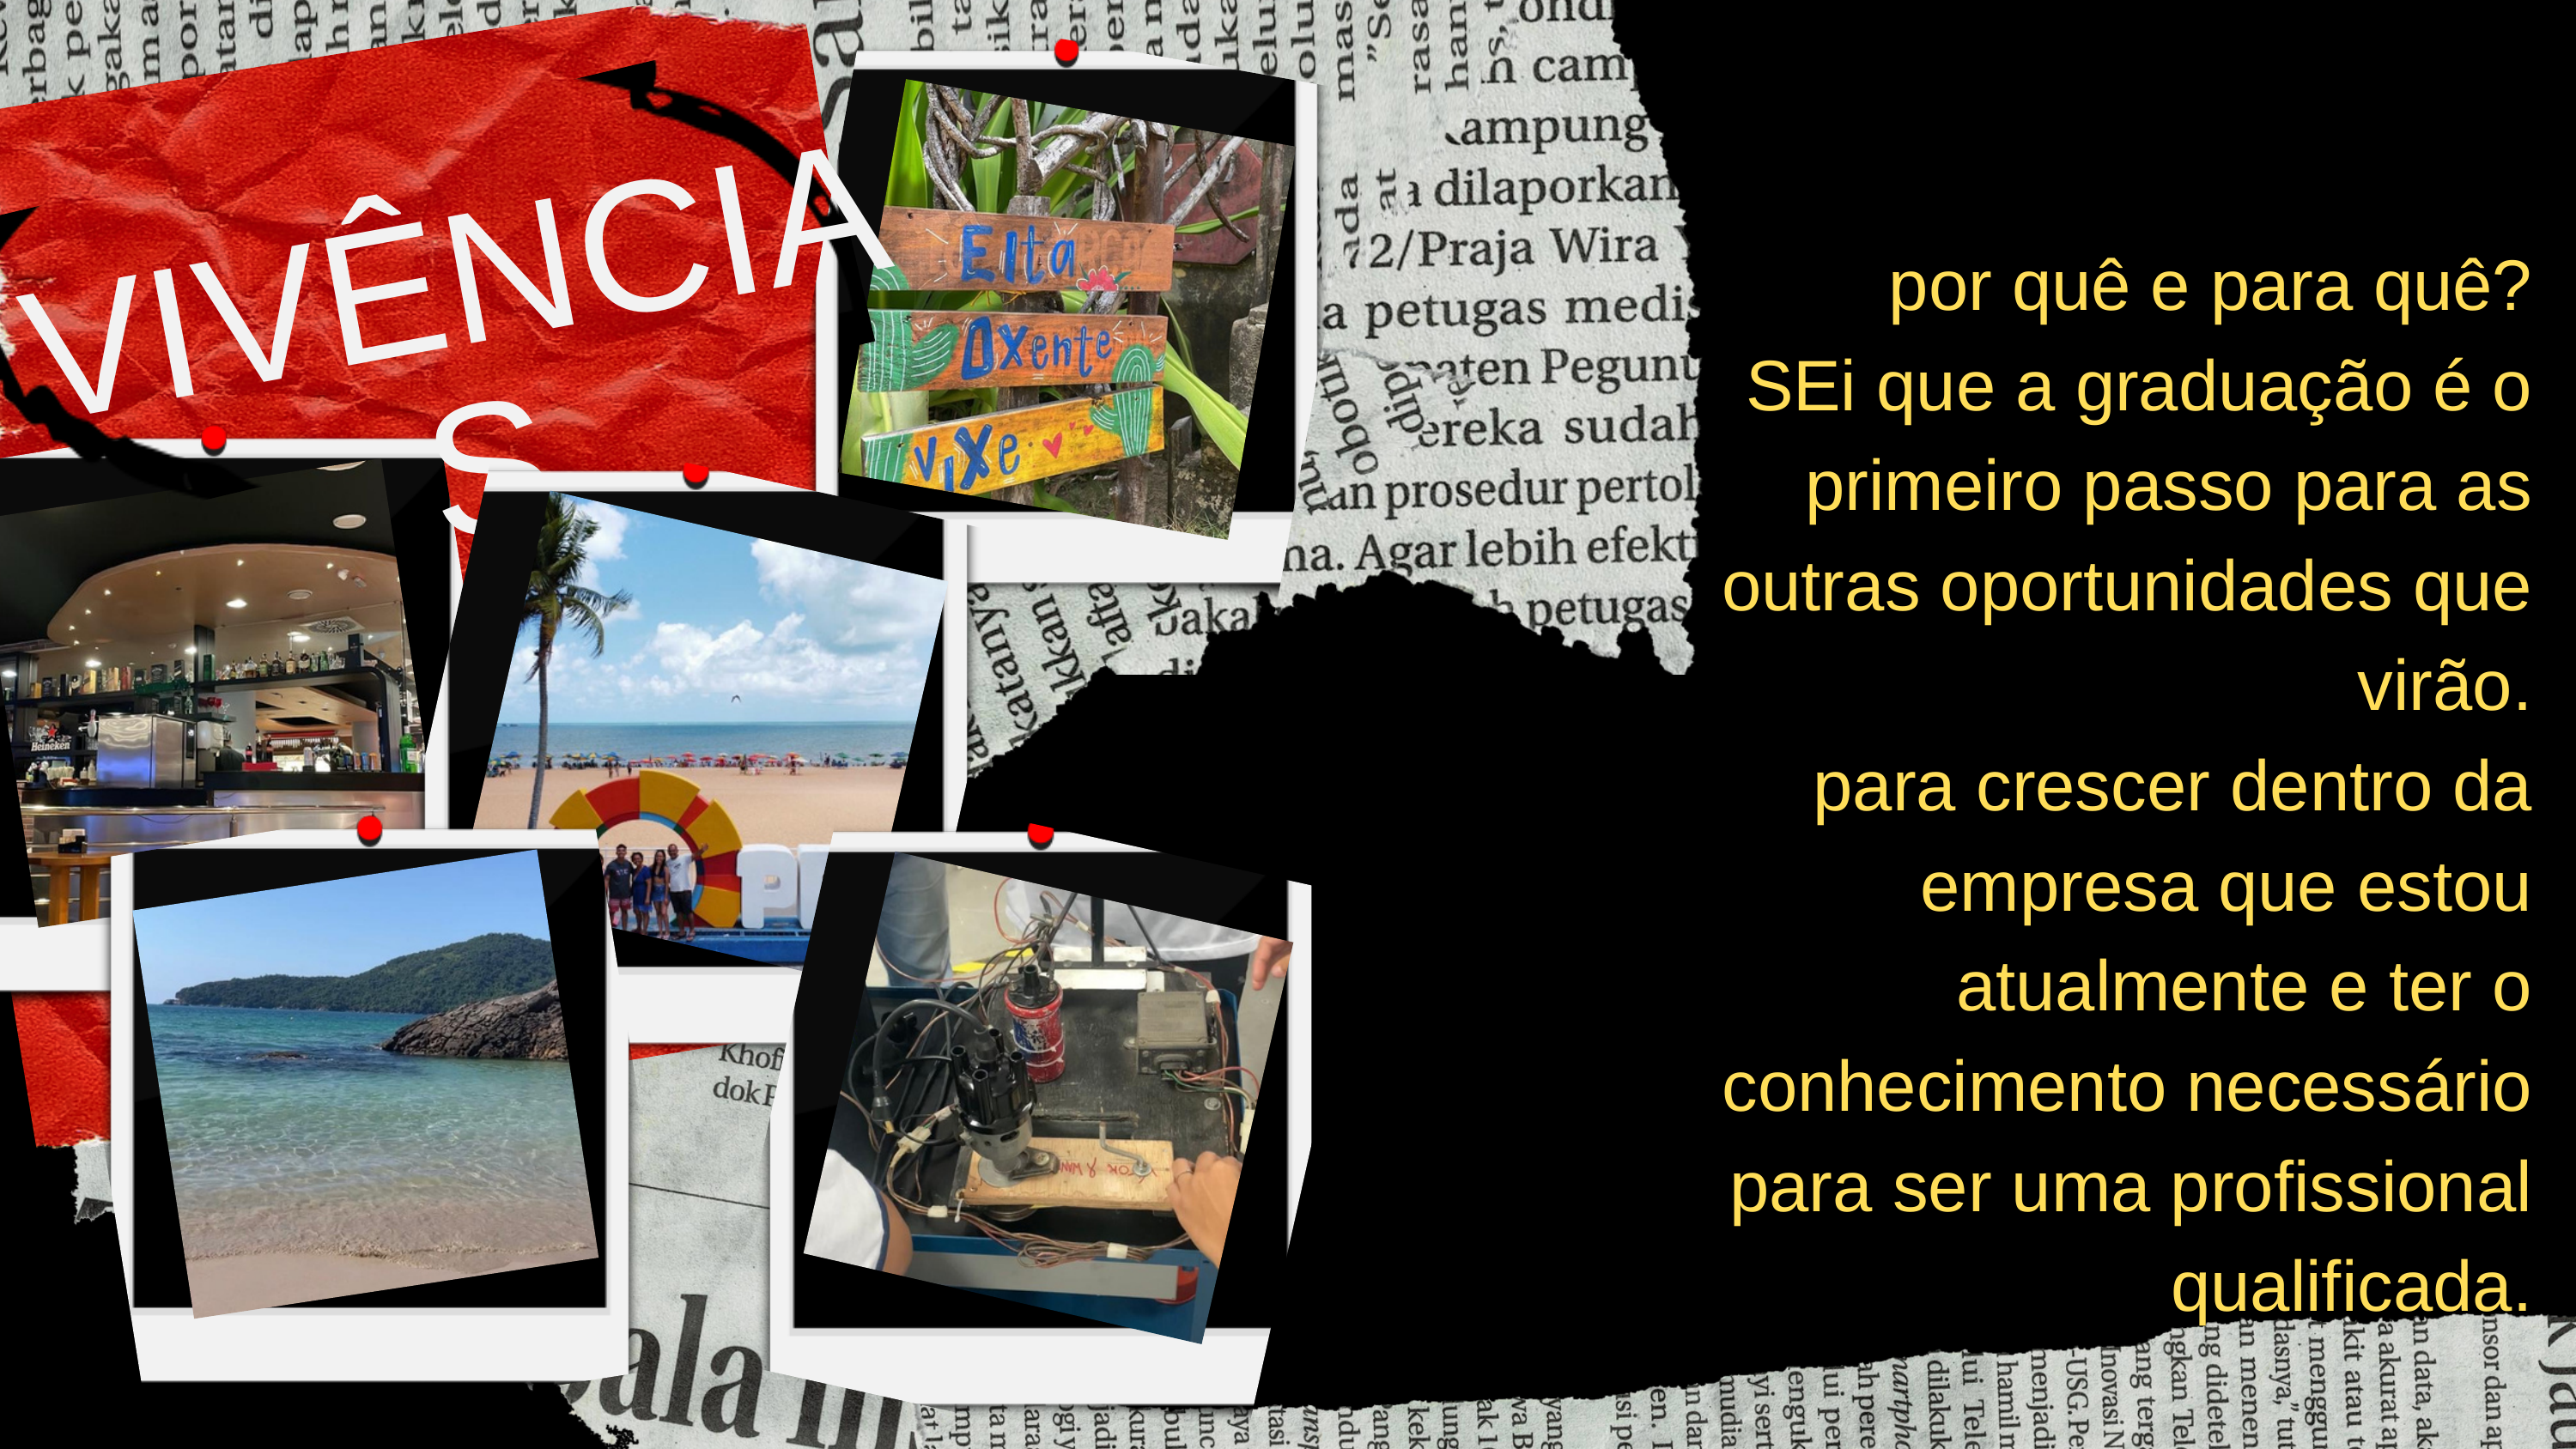

VIVÊNCIAS
por quê e para quê?
SEi que a graduação é o primeiro passo para as outras oportunidades que virão.
para crescer dentro da empresa que estou atualmente e ter o conhecimento necessário para ser uma profissional qualificada.